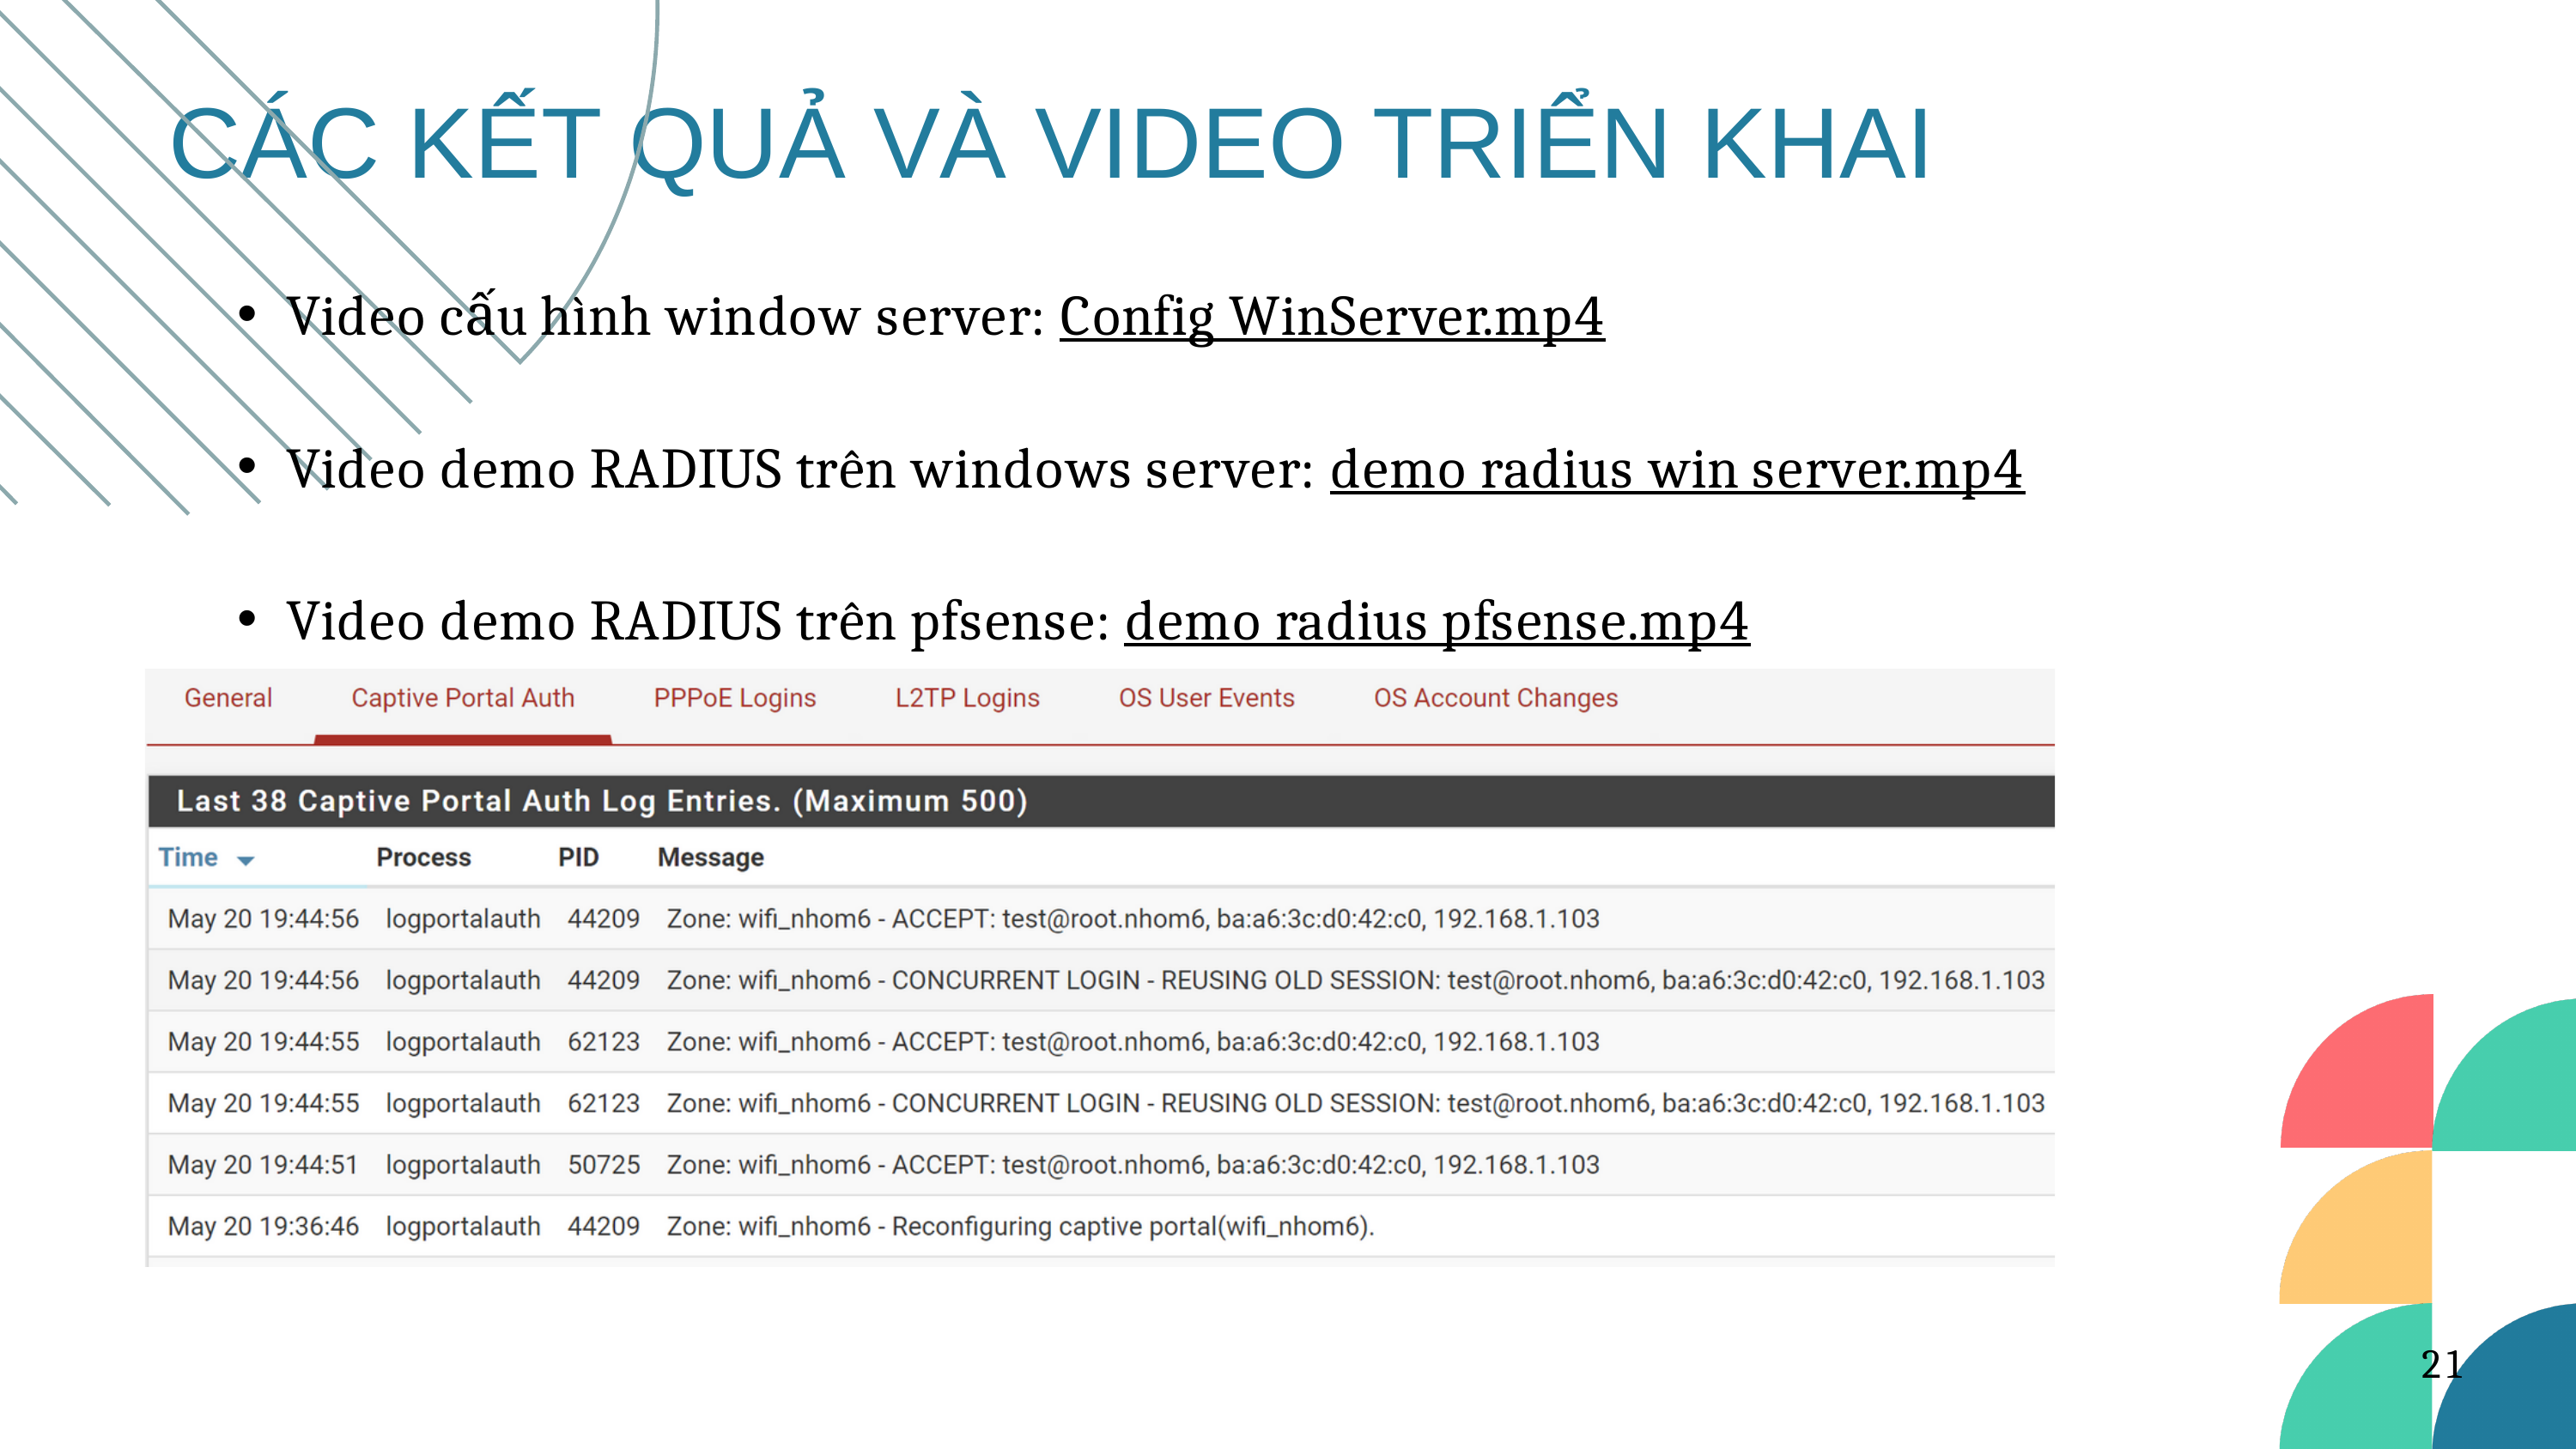

CÁC KẾT QUẢ VÀ VIDEO TRIỂN KHAI
Video cấu hình window server: Config WinServer.mp4

Video demo RADIUS trên windows server: demo radius win server.mp4

Video demo RADIUS trên pfsense: demo radius pfsense.mp4

21